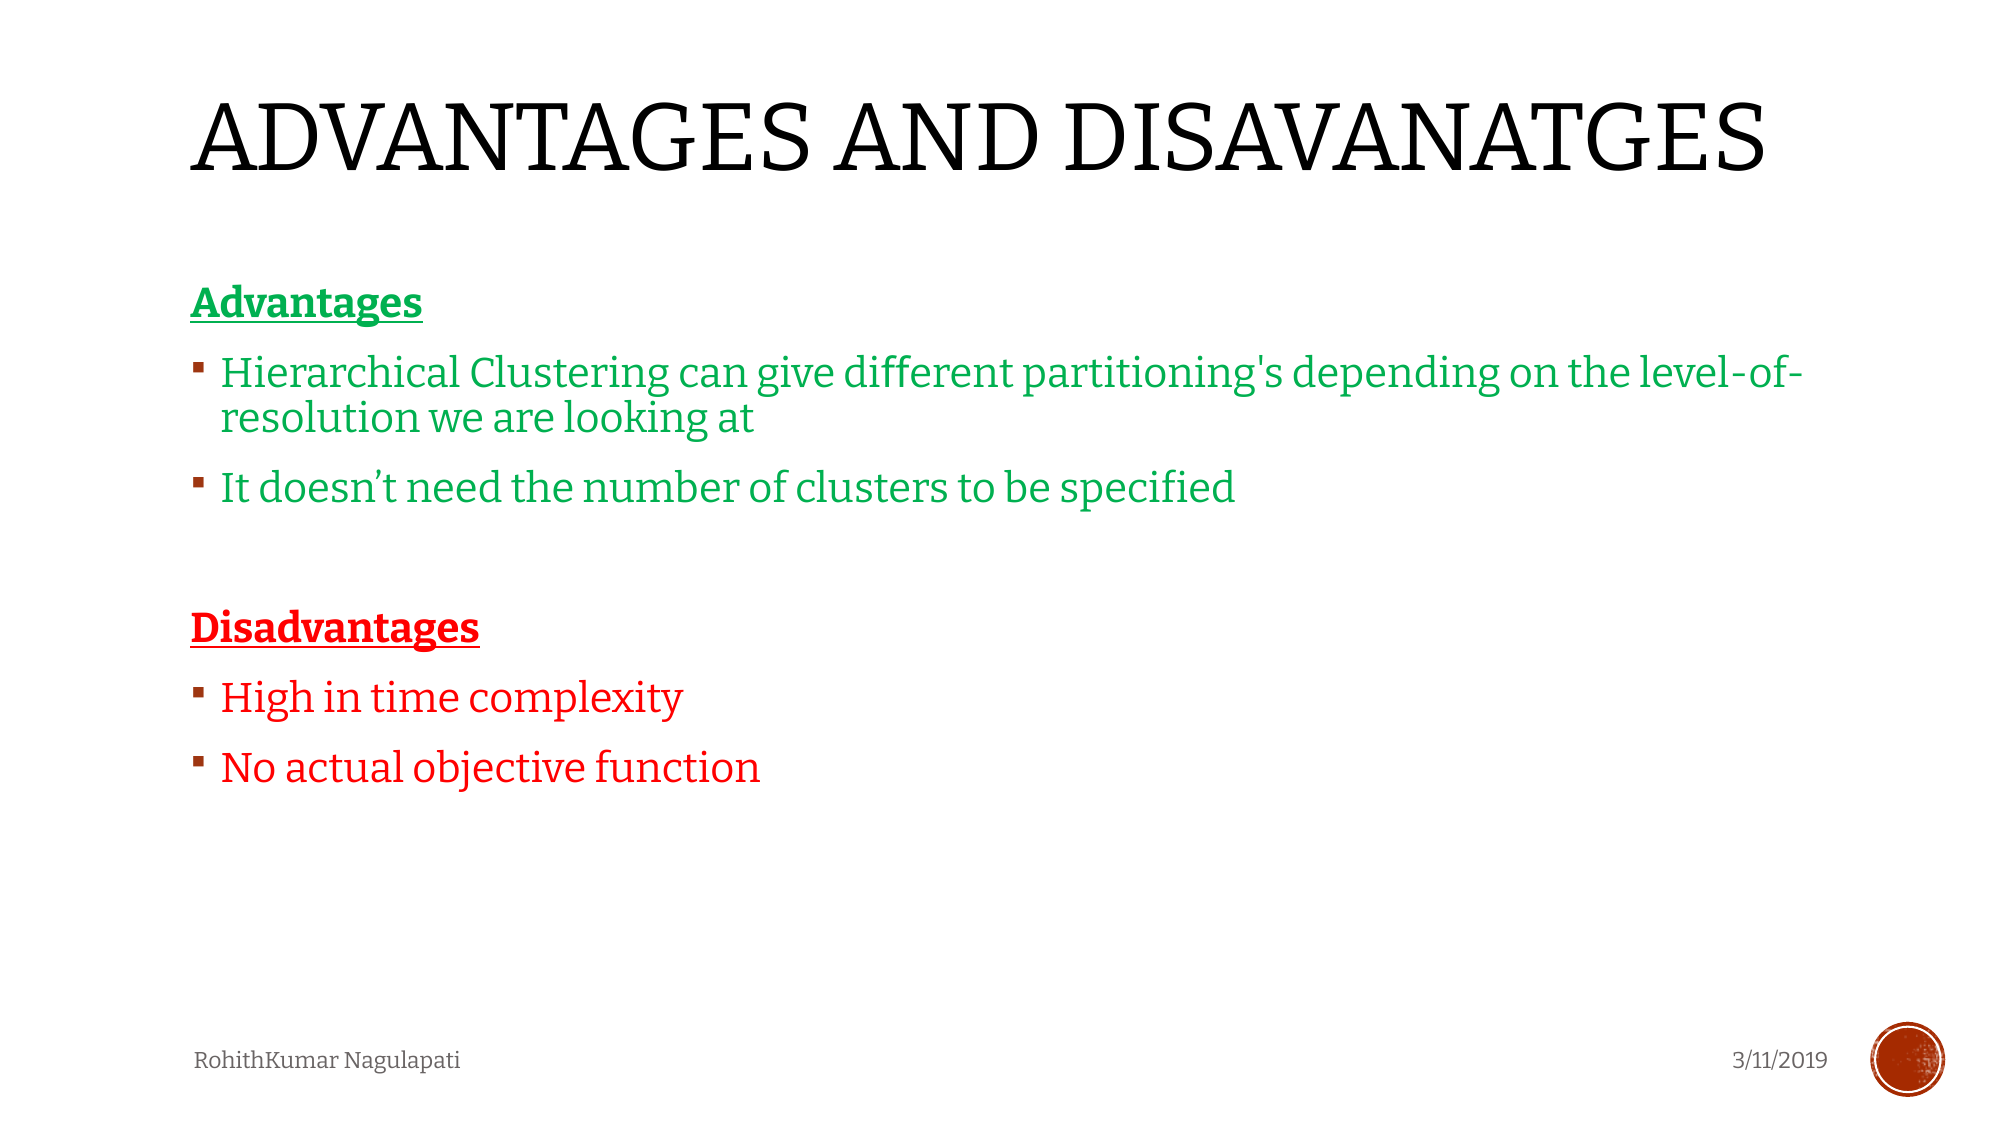

# ADVANTAGES and DISAVANATGES

Advantages
Hierarchical Clustering can give diﬀerent partitioning's depending on the level-of-resolution we are looking at
It doesn’t need the number of clusters to be speciﬁed

Disadvantages
High in time complexity
No actual objective function

RohithKumar Nagulapati
3/11/2019